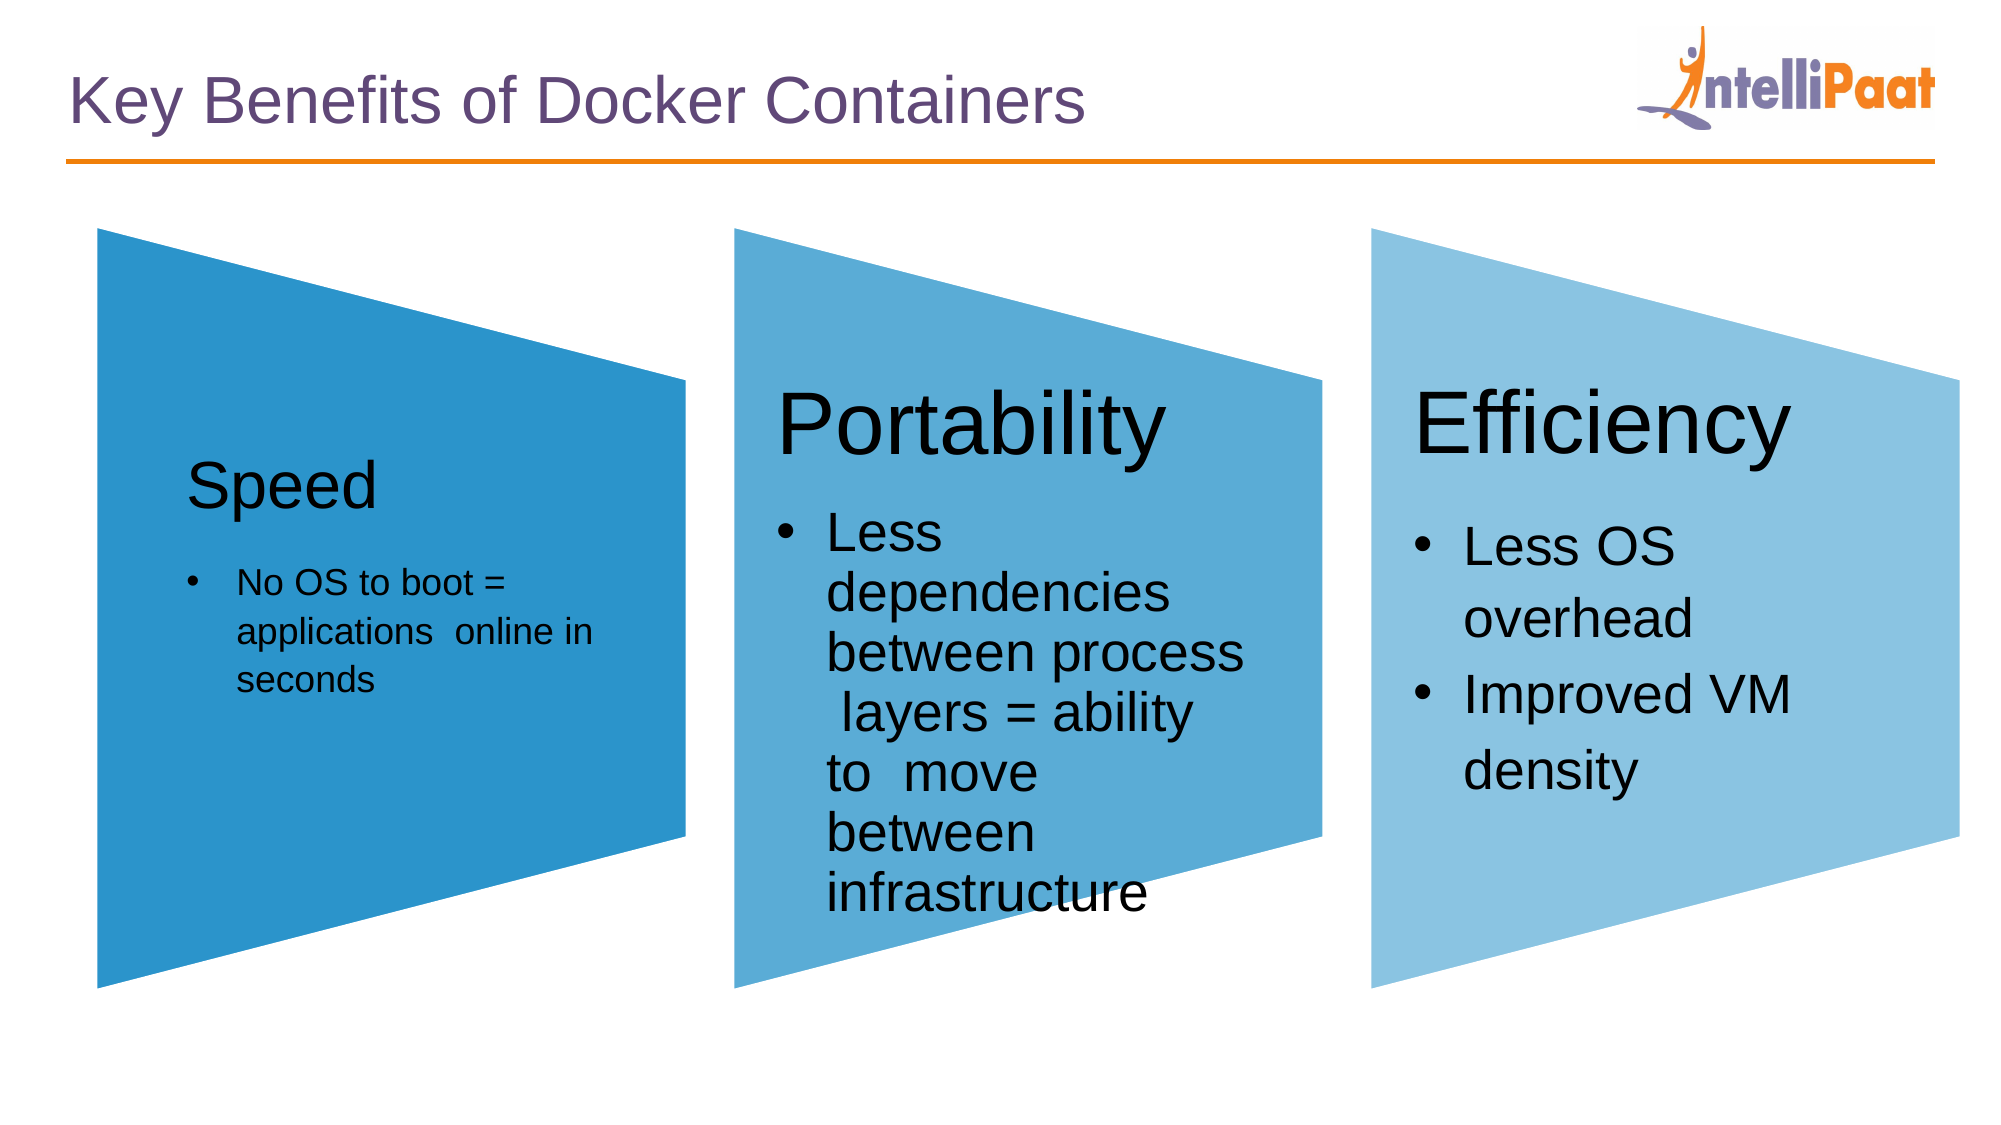

Key Benefits of Docker Containers

Portability
Less  dependencies  between process  layers = ability to  move between  infrastructure
Efficiency
Less OS  overhead
Improved VM
density
Speed
No OS to boot =  applications  online in seconds